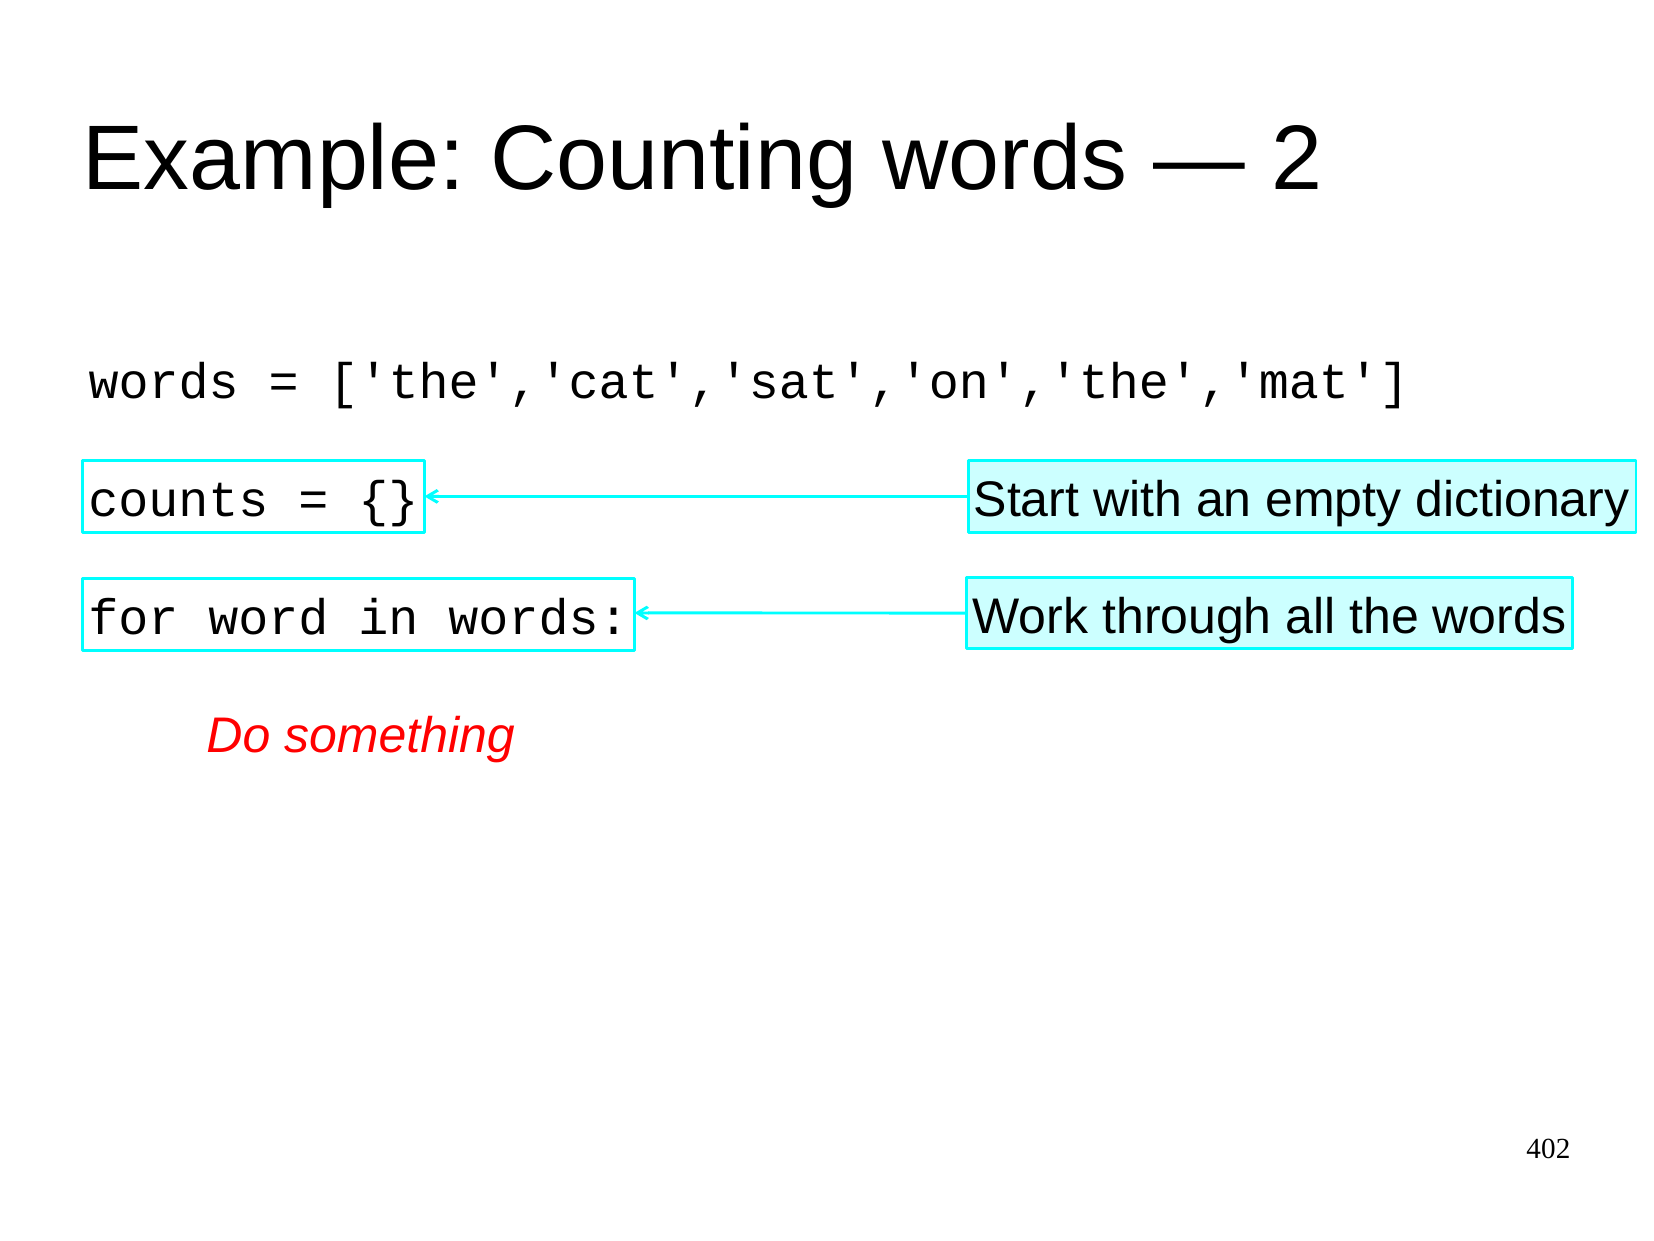

Example: Counting words ― 2
words = ['the','cat','sat','on','the','mat']
counts = {}
Start with an empty dictionary
Work through all the words
for word in words:
Do something
402